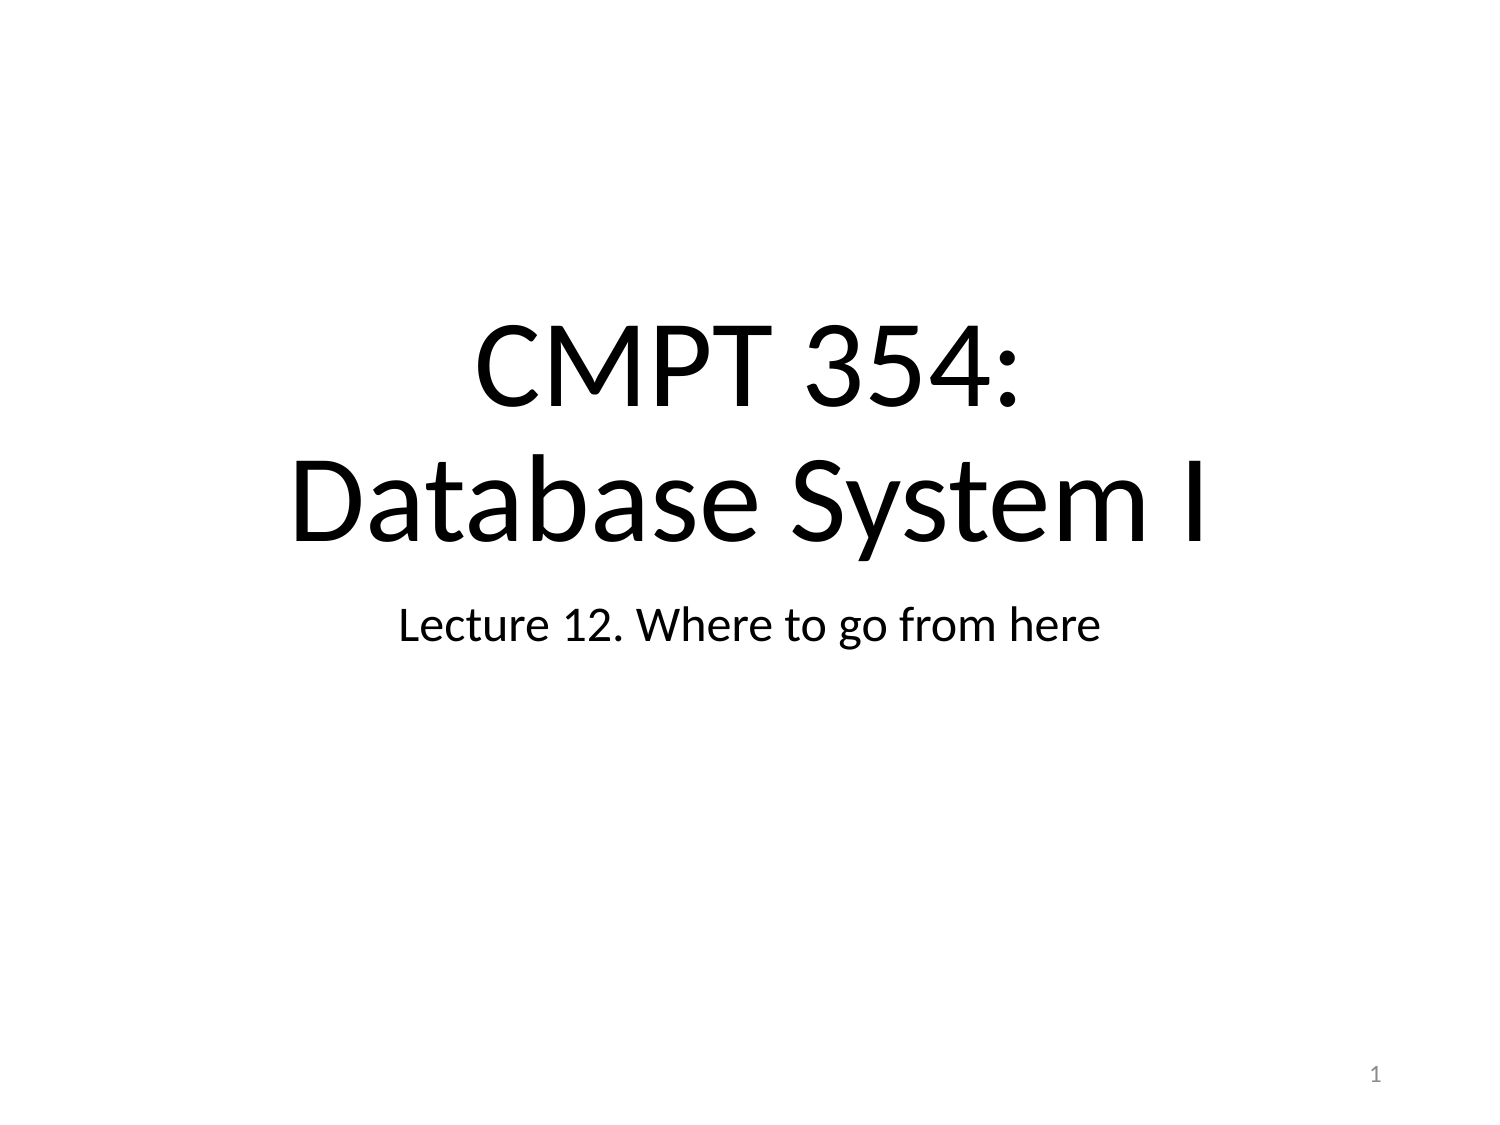

# CMPT 354: Database System I
Lecture 12. Where to go from here
1